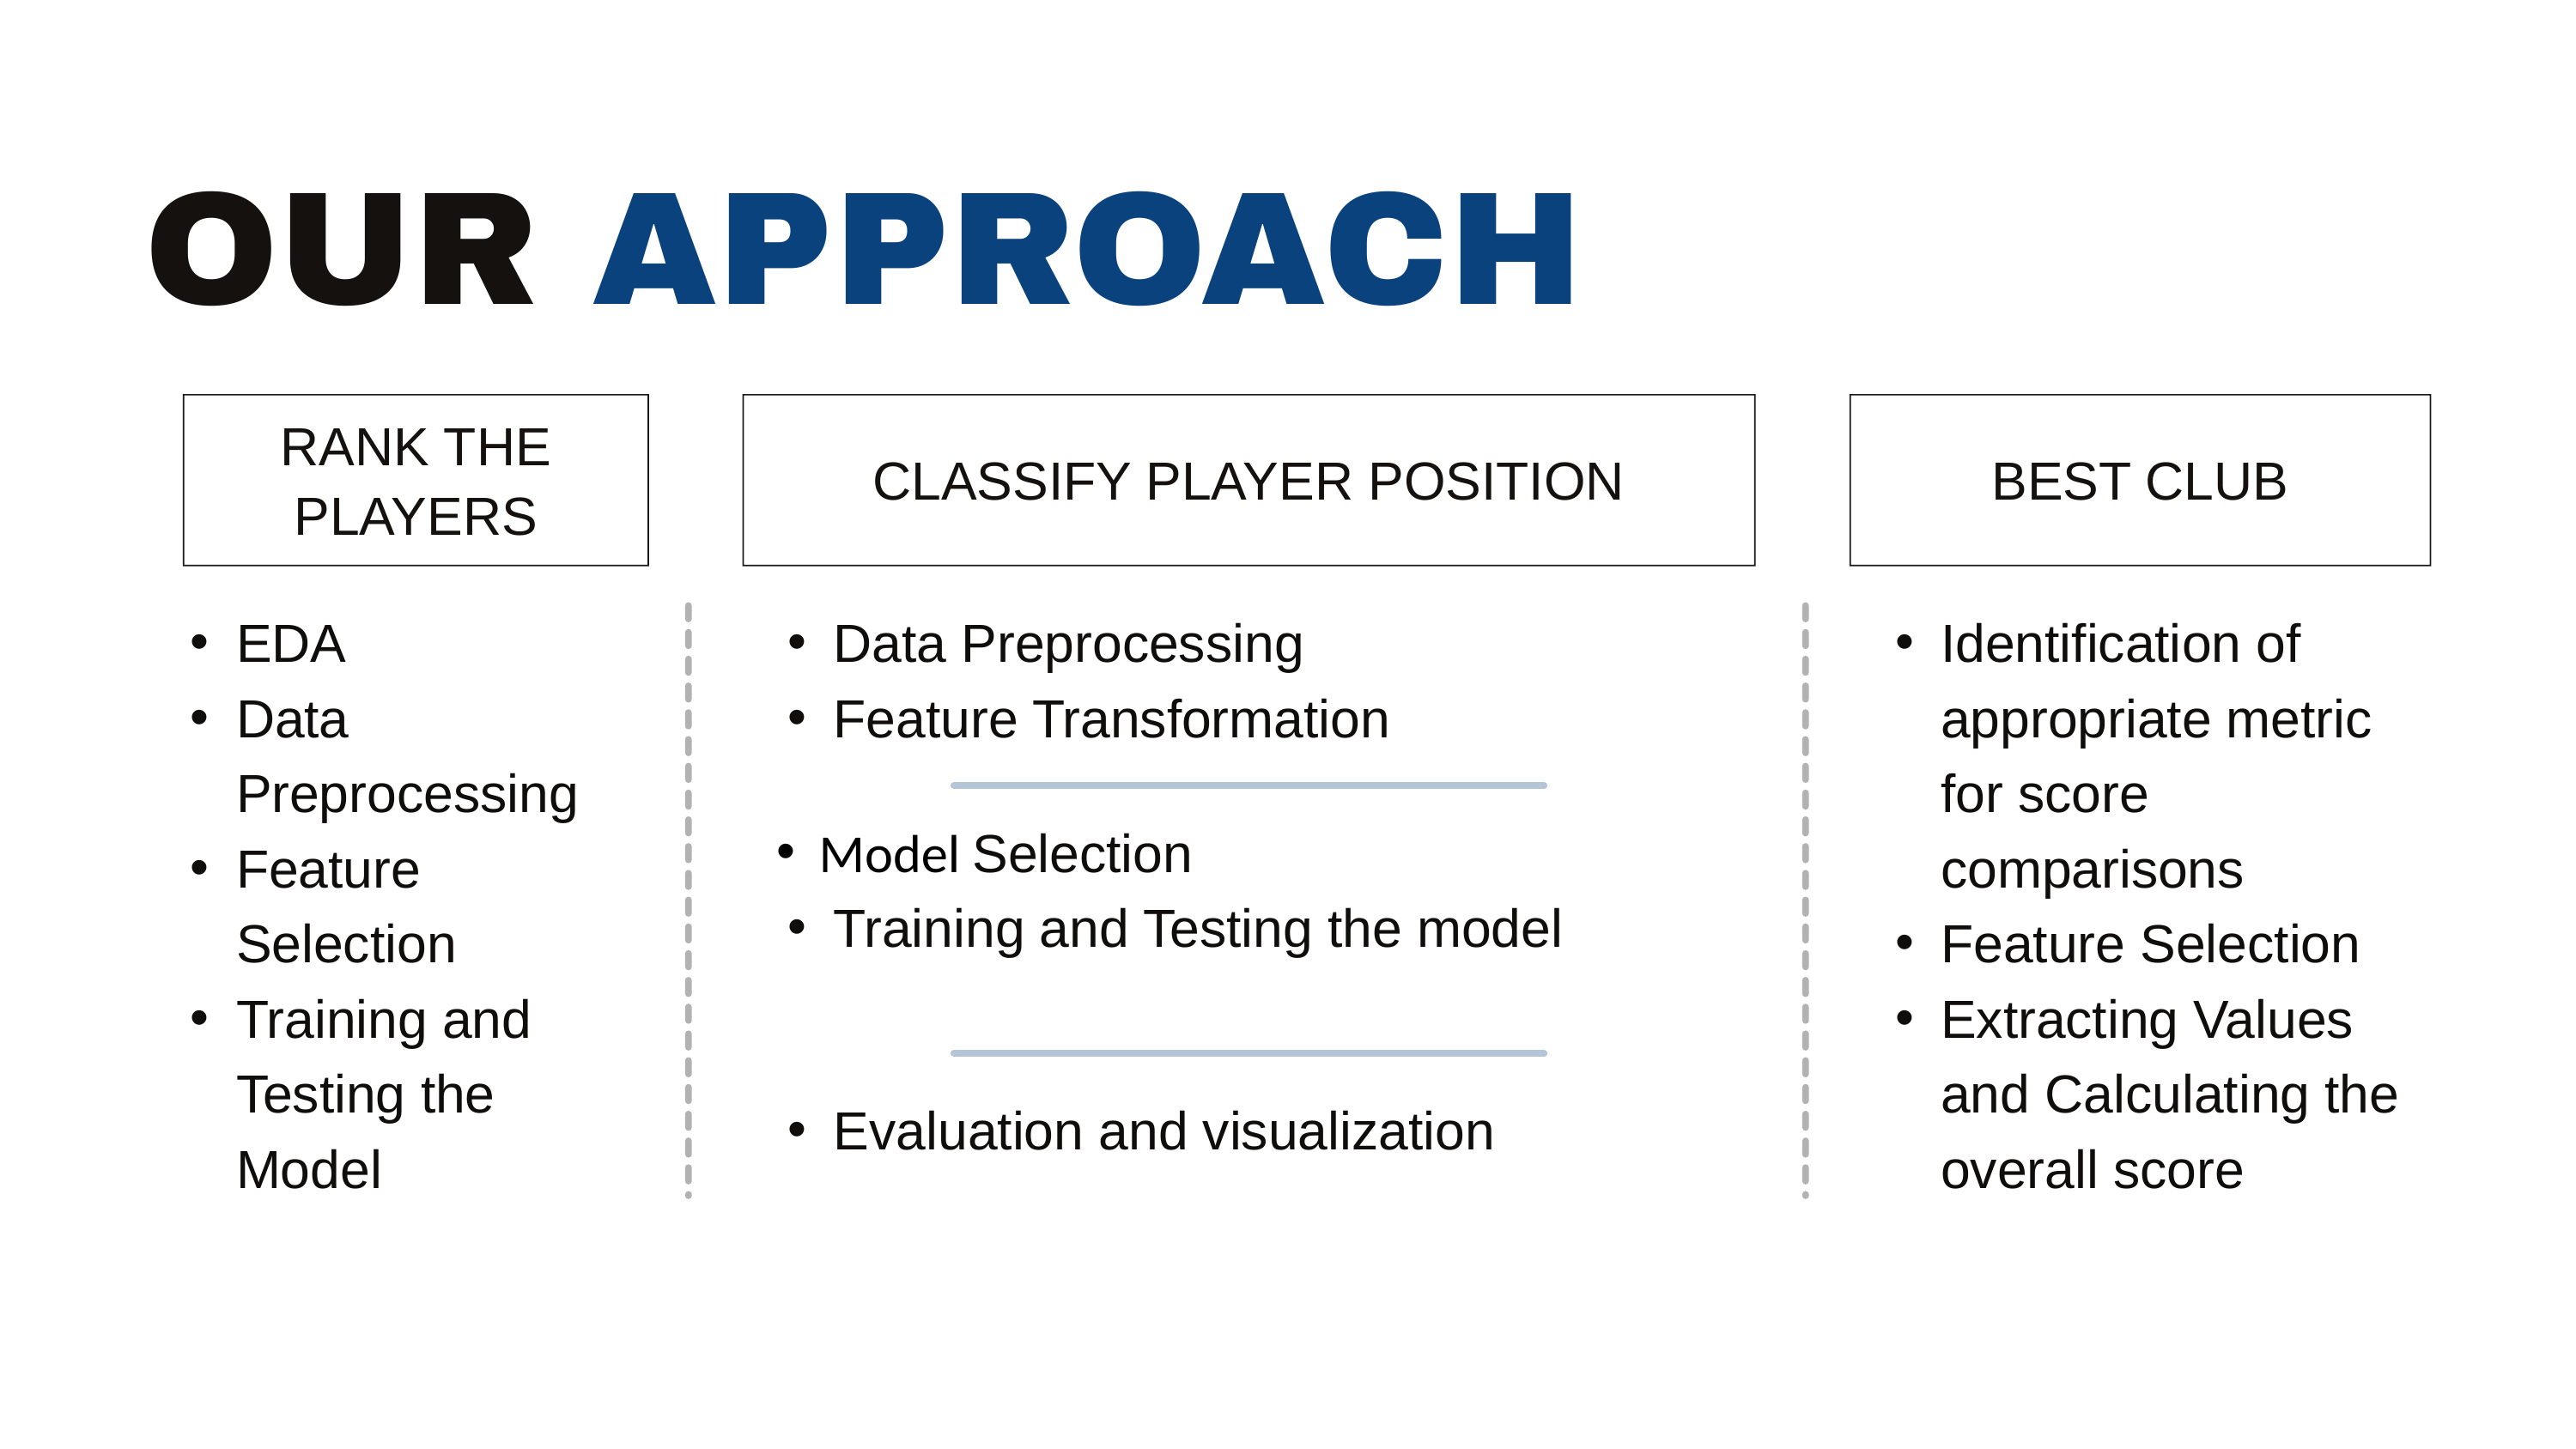

OUR APPROACH

RANK THE PLAYERS
CLASSIFY PLAYER POSITION
BEST CLUB
EDA
Data Preprocessing
Feature Selection
Training and Testing the Model

Data Preprocessing
Feature Transformation
Identification of appropriate metric for score comparisons
Feature Selection
Extracting Values and Calculating the overall score

 Model Selection
Training and Testing the model

Evaluation and visualization